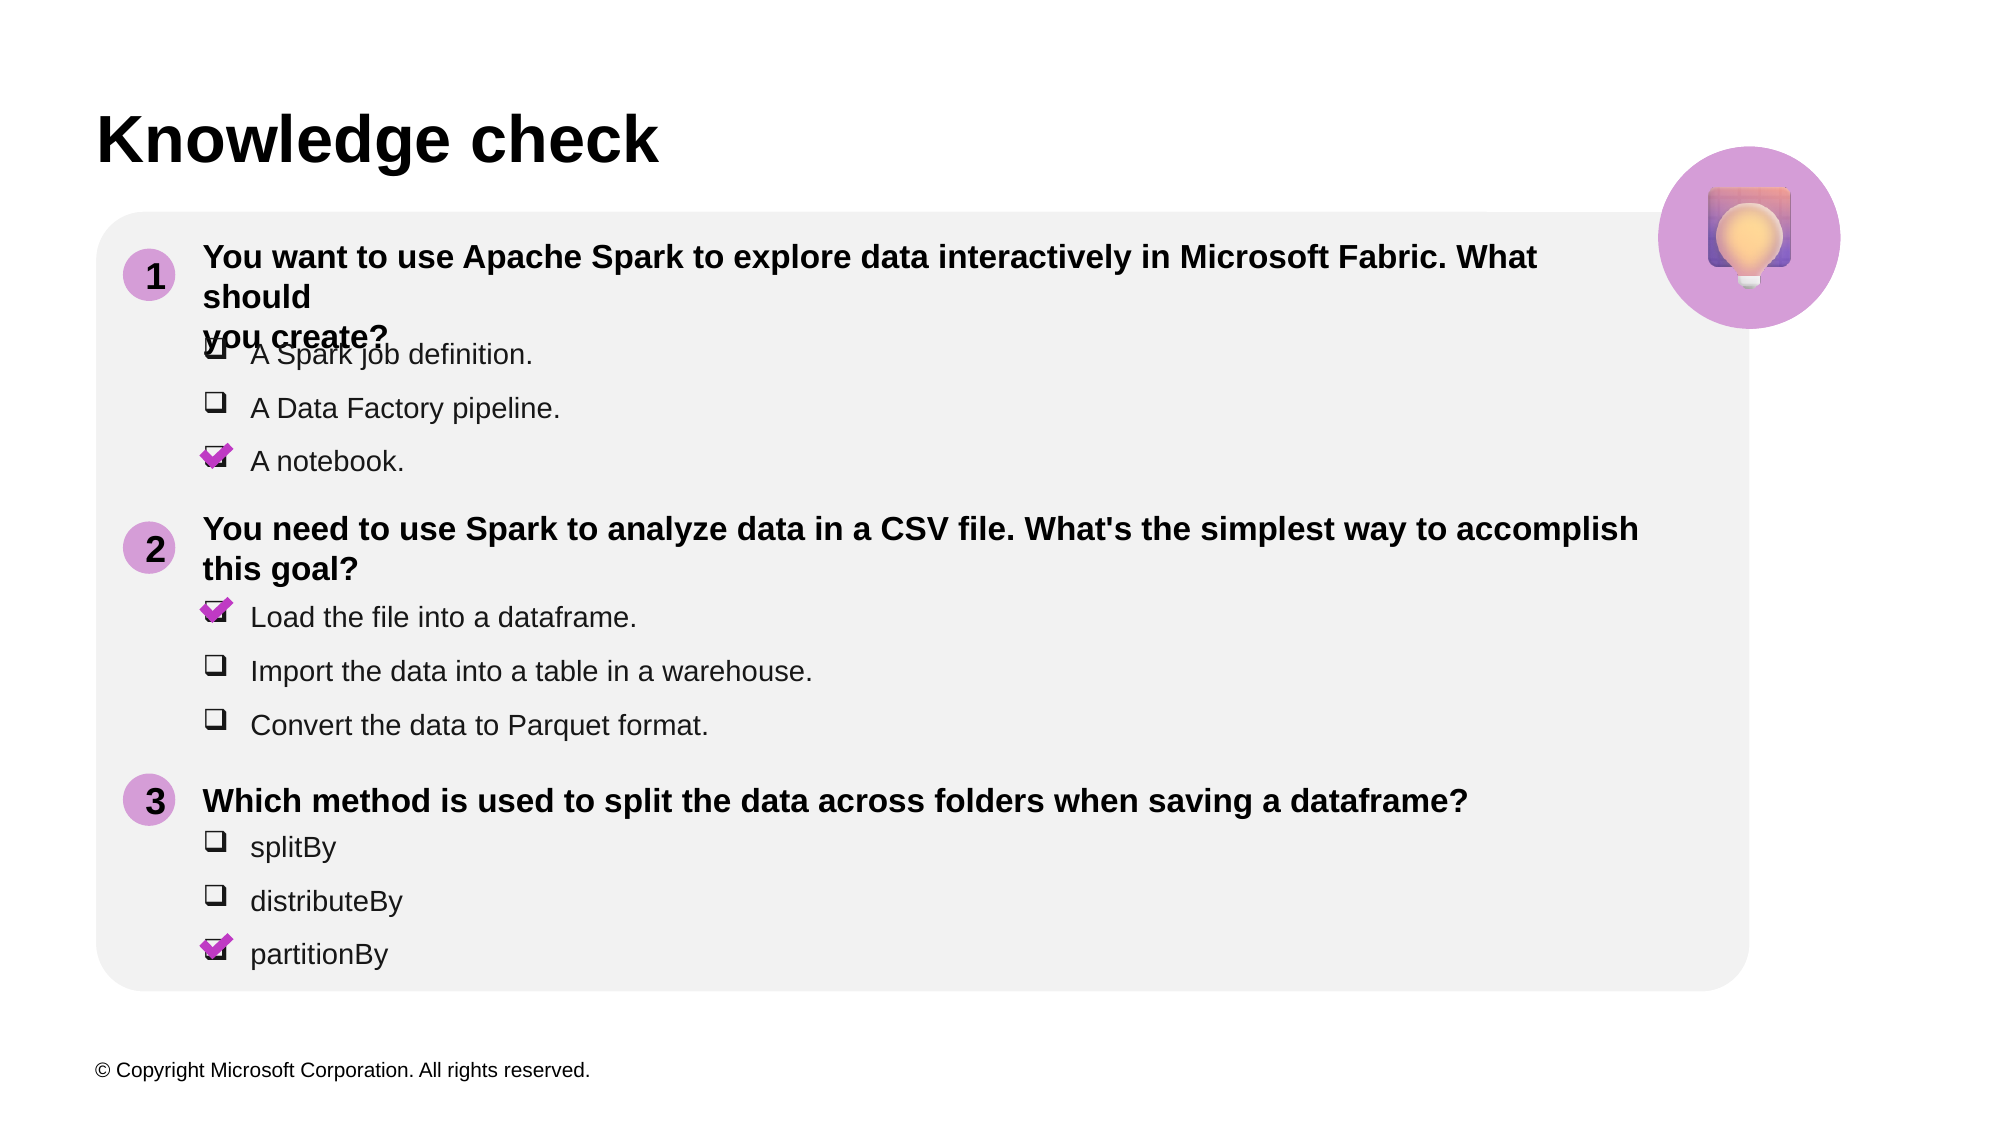

# Knowledge check
You want to use Apache Spark to explore data interactively in Microsoft Fabric. What should
you create?
1
A Spark job definition.
A Data Factory pipeline.
A notebook.

You need to use Spark to analyze data in a CSV file. What's the simplest way to accomplish
this goal?
2
Load the file into a dataframe.
Import the data into a table in a warehouse.
Convert the data to Parquet format.

3
Which method is used to split the data across folders when saving a dataframe?
splitBy
distributeBy
partitionBy